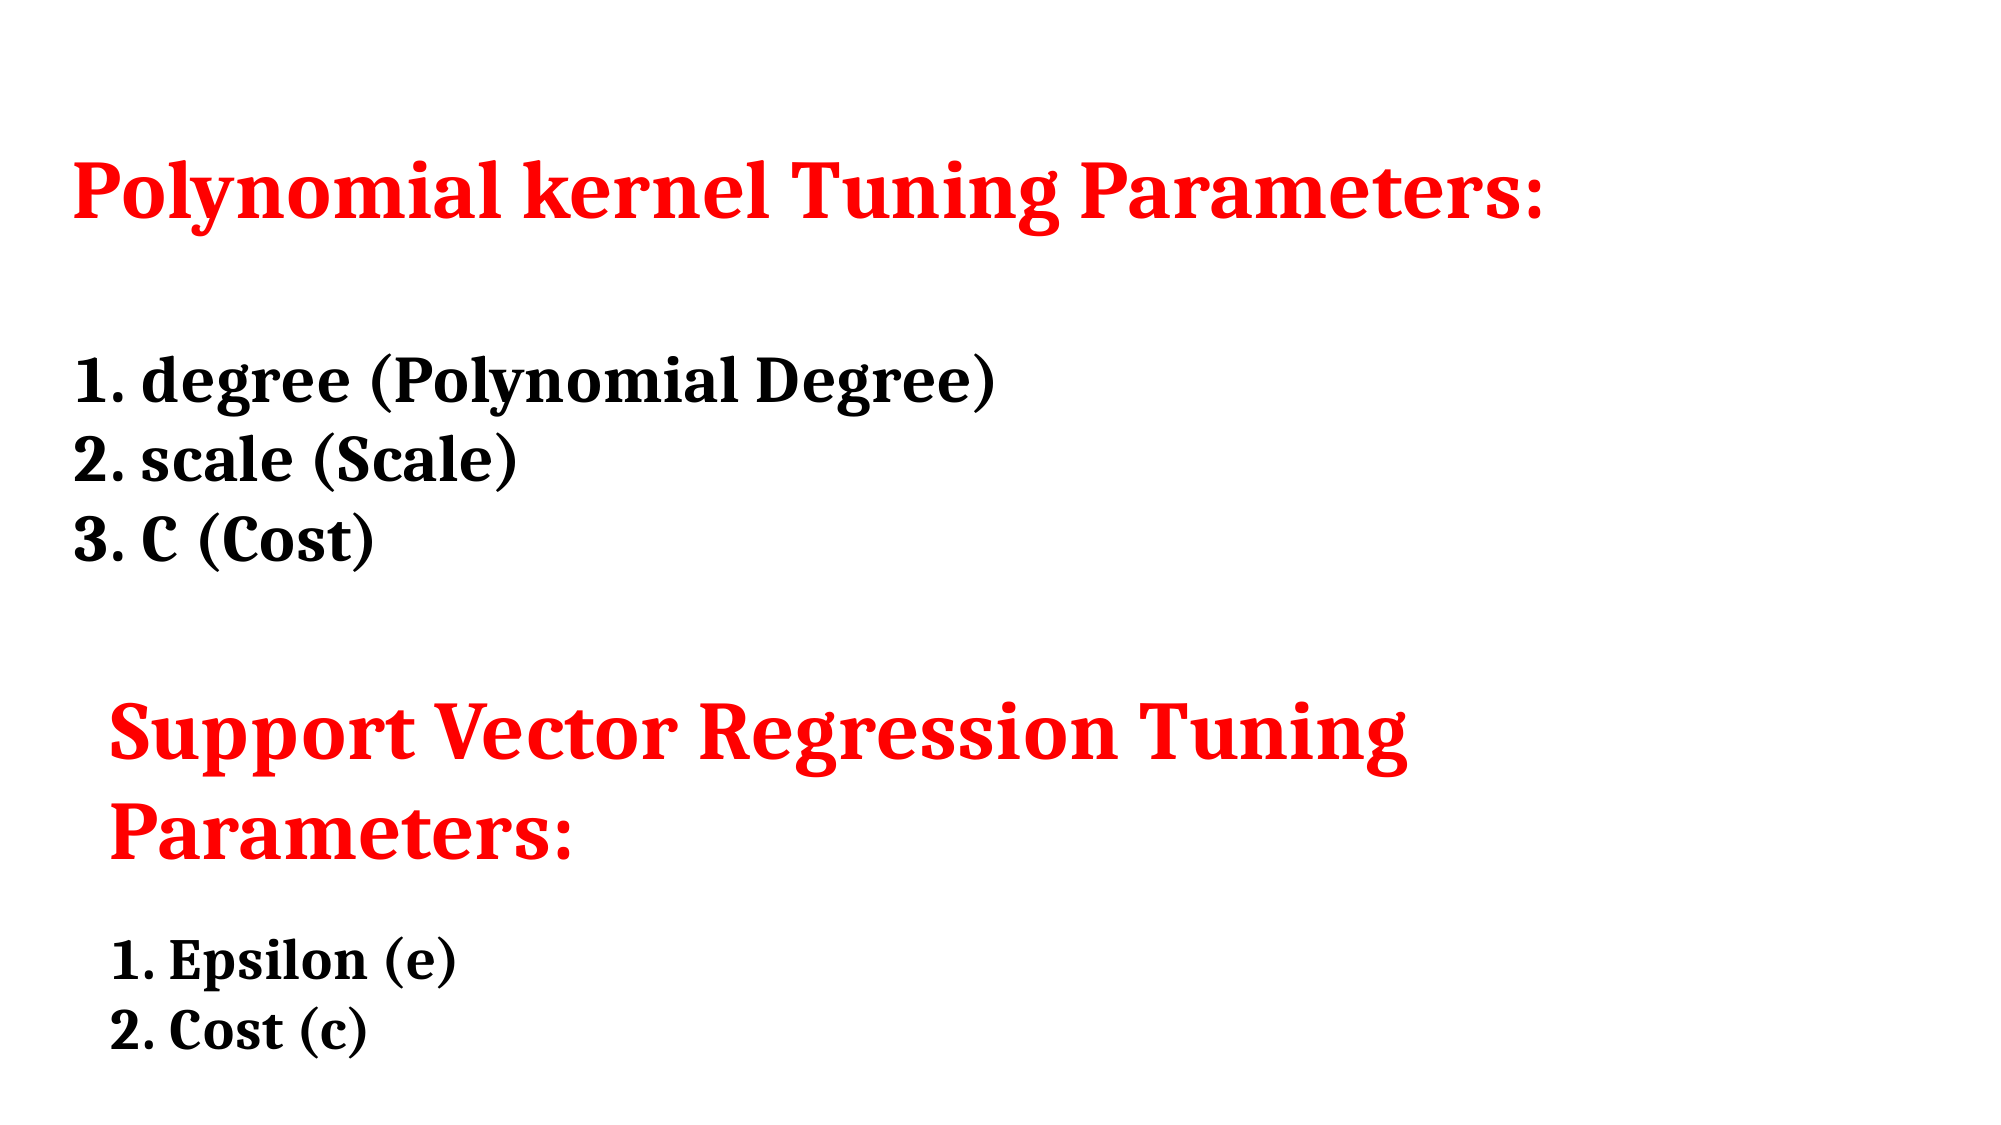

Polynomial kernel Tuning Parameters:

1. degree (Polynomial Degree)
2. scale (Scale)
3. C (Cost)
Support Vector Regression Tuning Parameters:

1. Epsilon (e)
2. Cost (c)